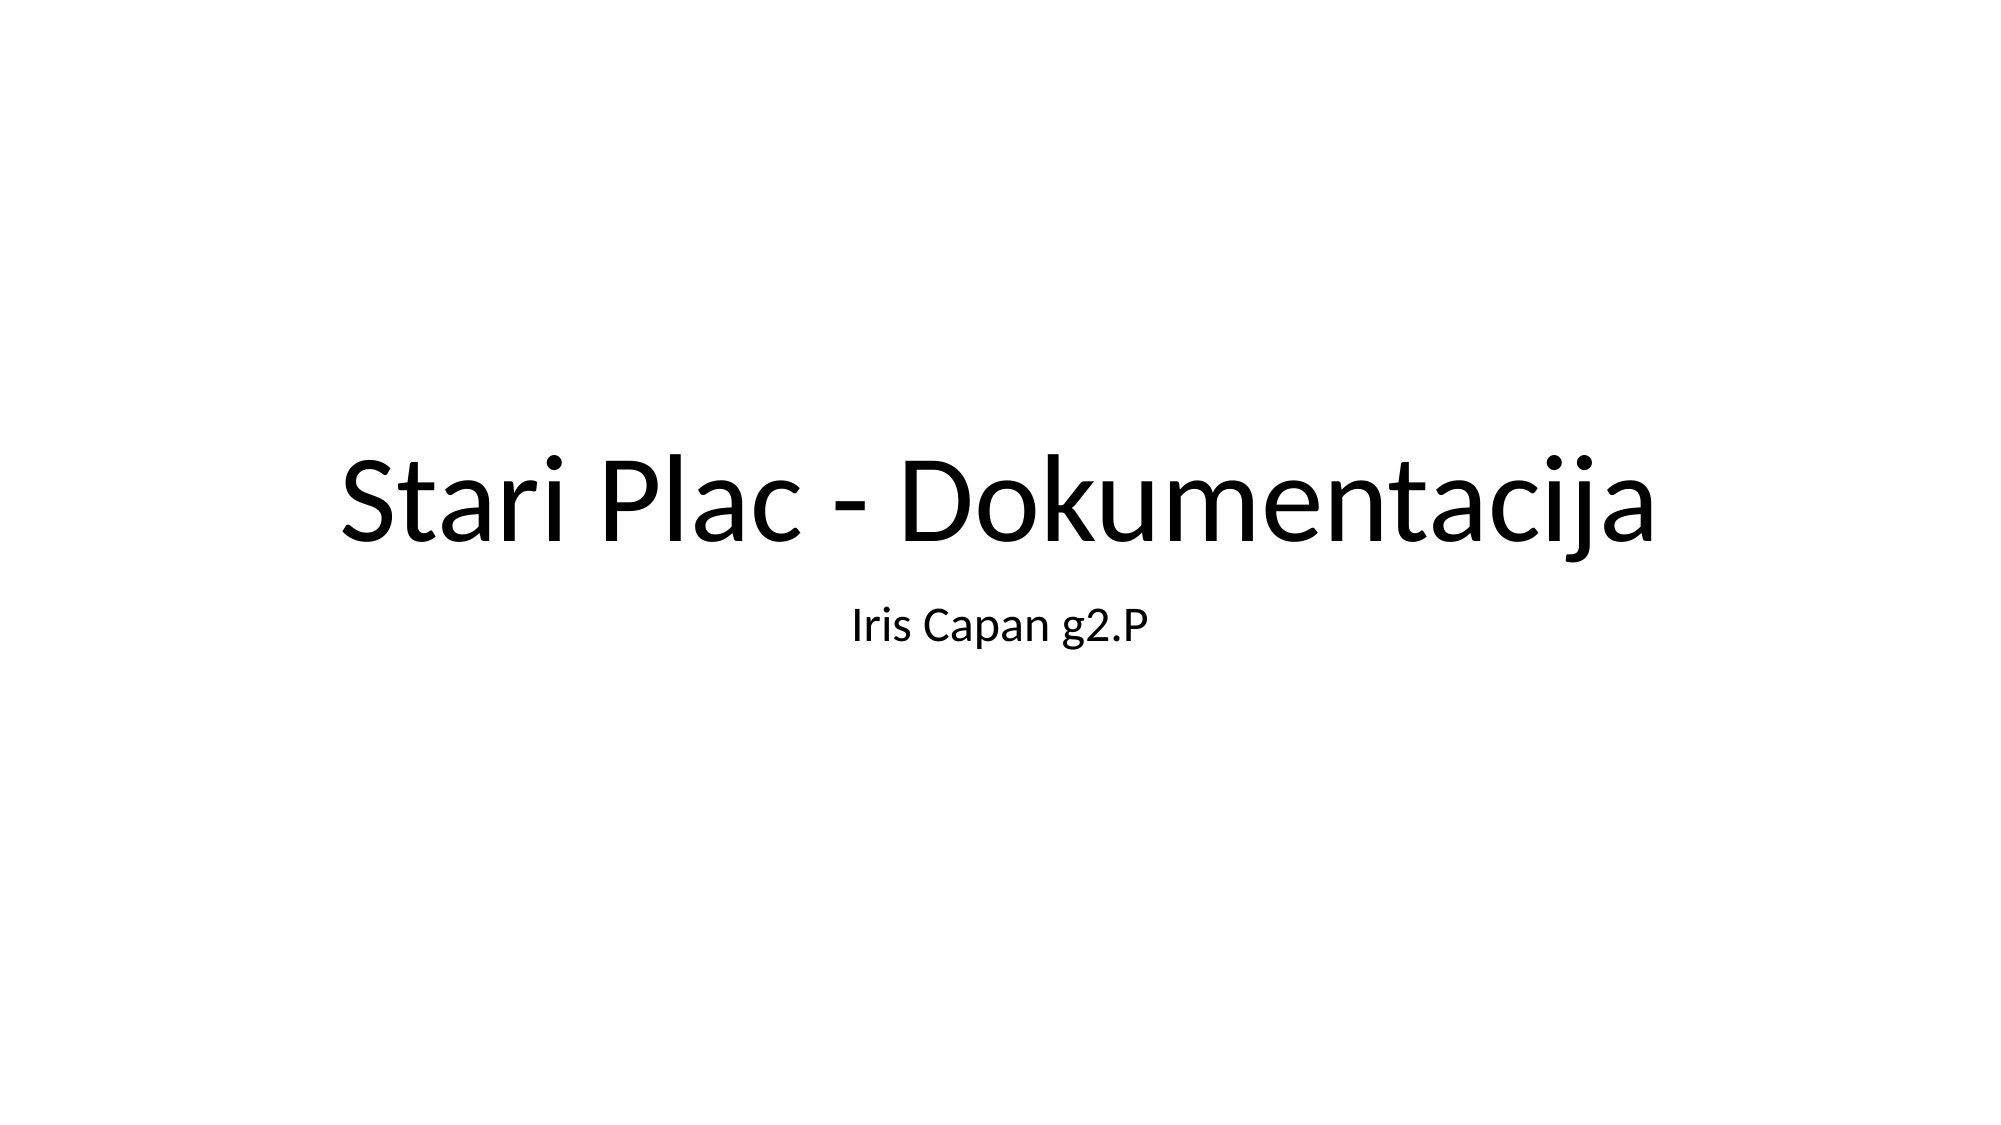

# Stari Plac - Dokumentacija
Iris Capan g2.P